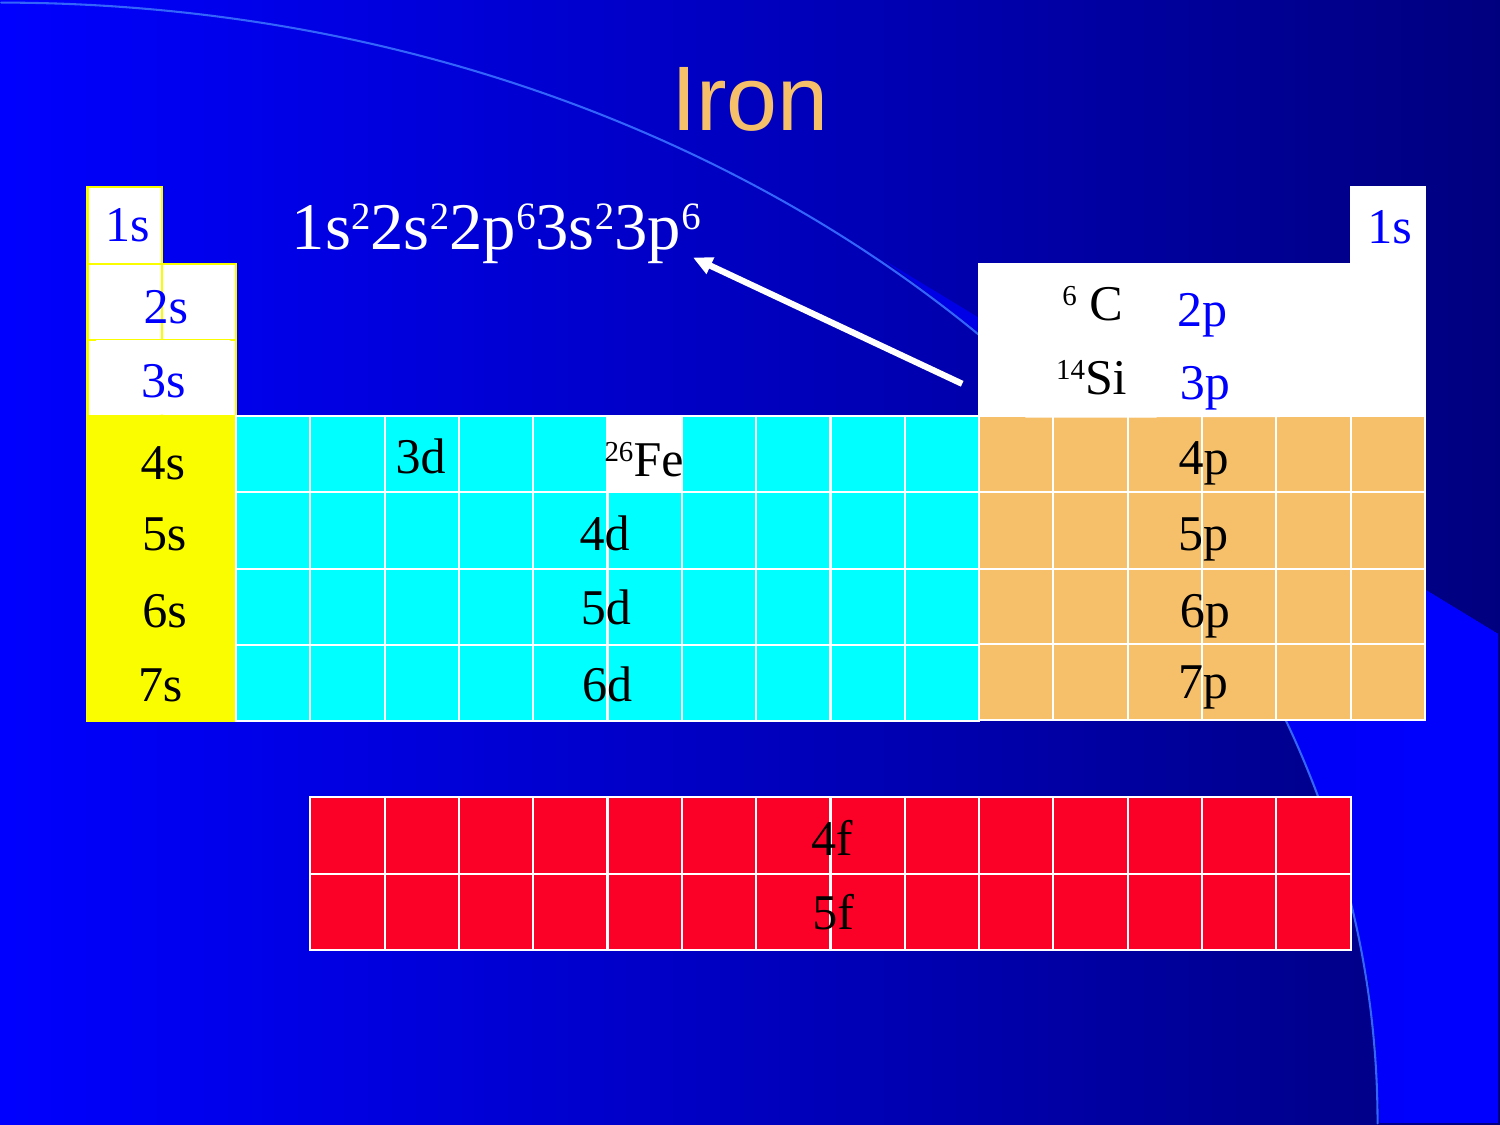

Iron
1s22s22p63s23p6
1s
1s

6 C

2s
2p
14Si

3s

3p
14Si

3d
4p
26Fe
4s

5s
4d
5p
5d

6s
6p
7p

7s
6d

4f
5f